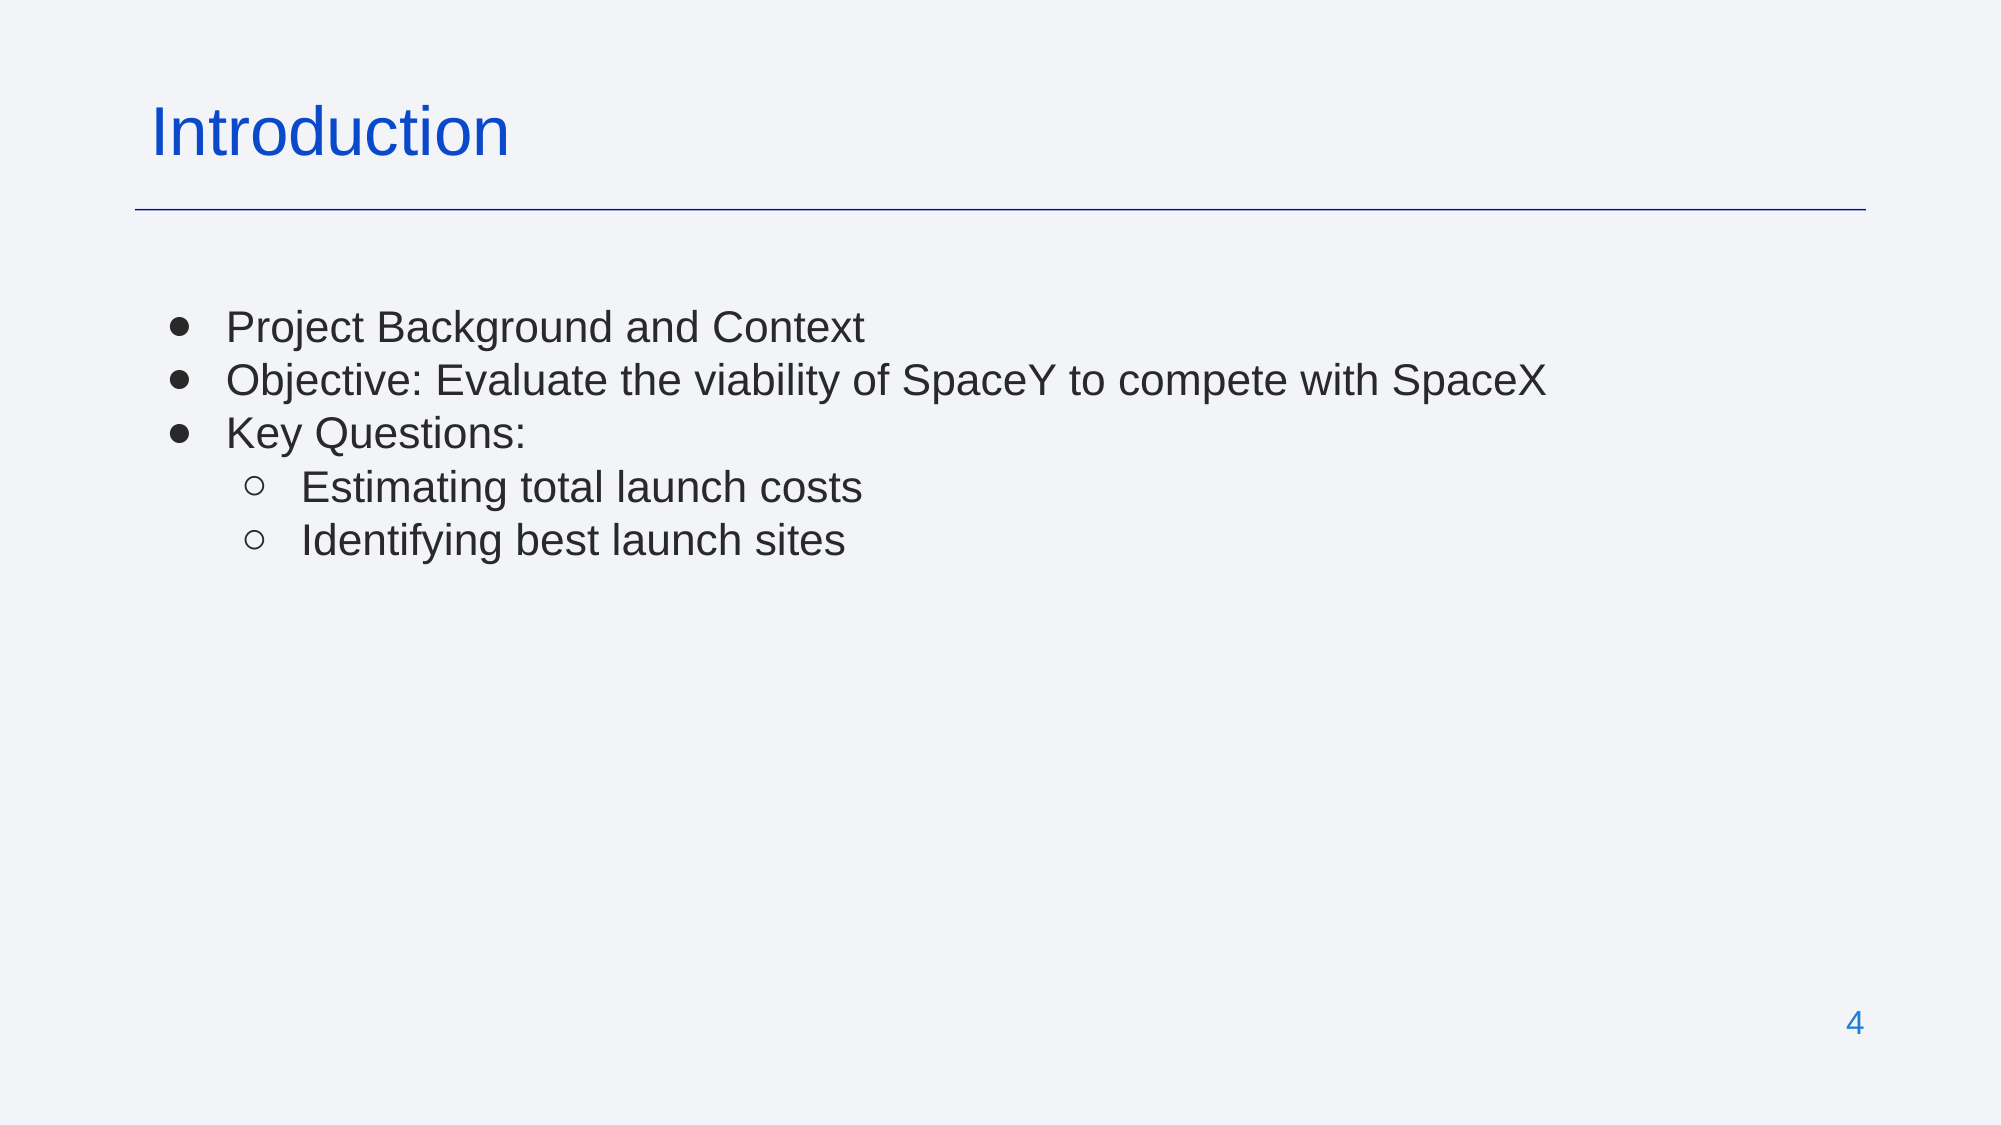

Introduction
Project Background and Context
Objective: Evaluate the viability of SpaceY to compete with SpaceX
Key Questions:
Estimating total launch costs
Identifying best launch sites
4